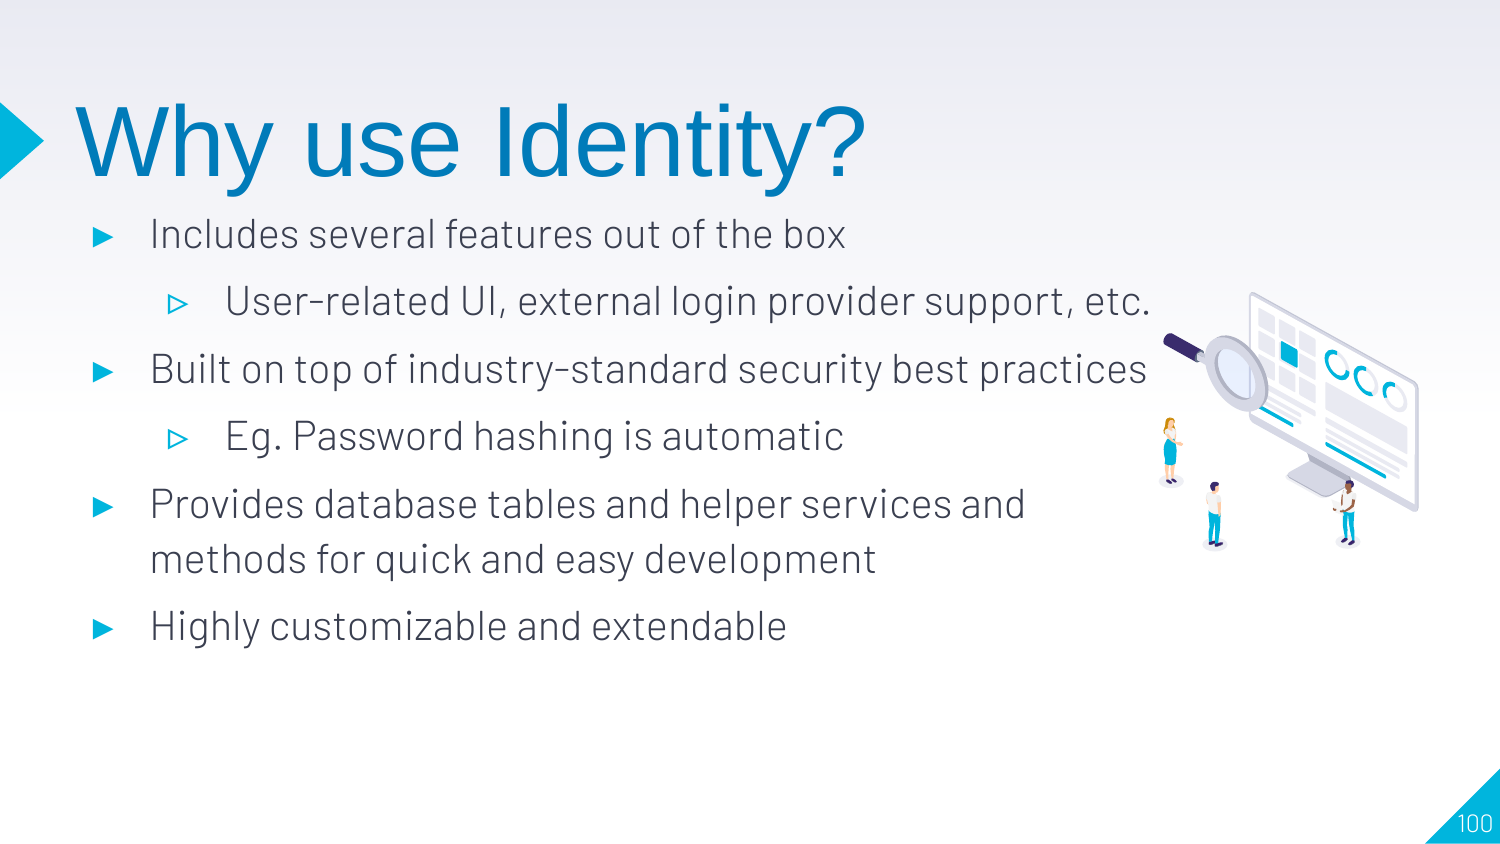

# Why use Identity?
Includes several features out of the box
User-related UI, external login provider support, etc.
Built on top of industry-standard security best practices
Eg. Password hashing is automatic
Provides database tables and helper services and methods for quick and easy development
Highly customizable and extendable

100